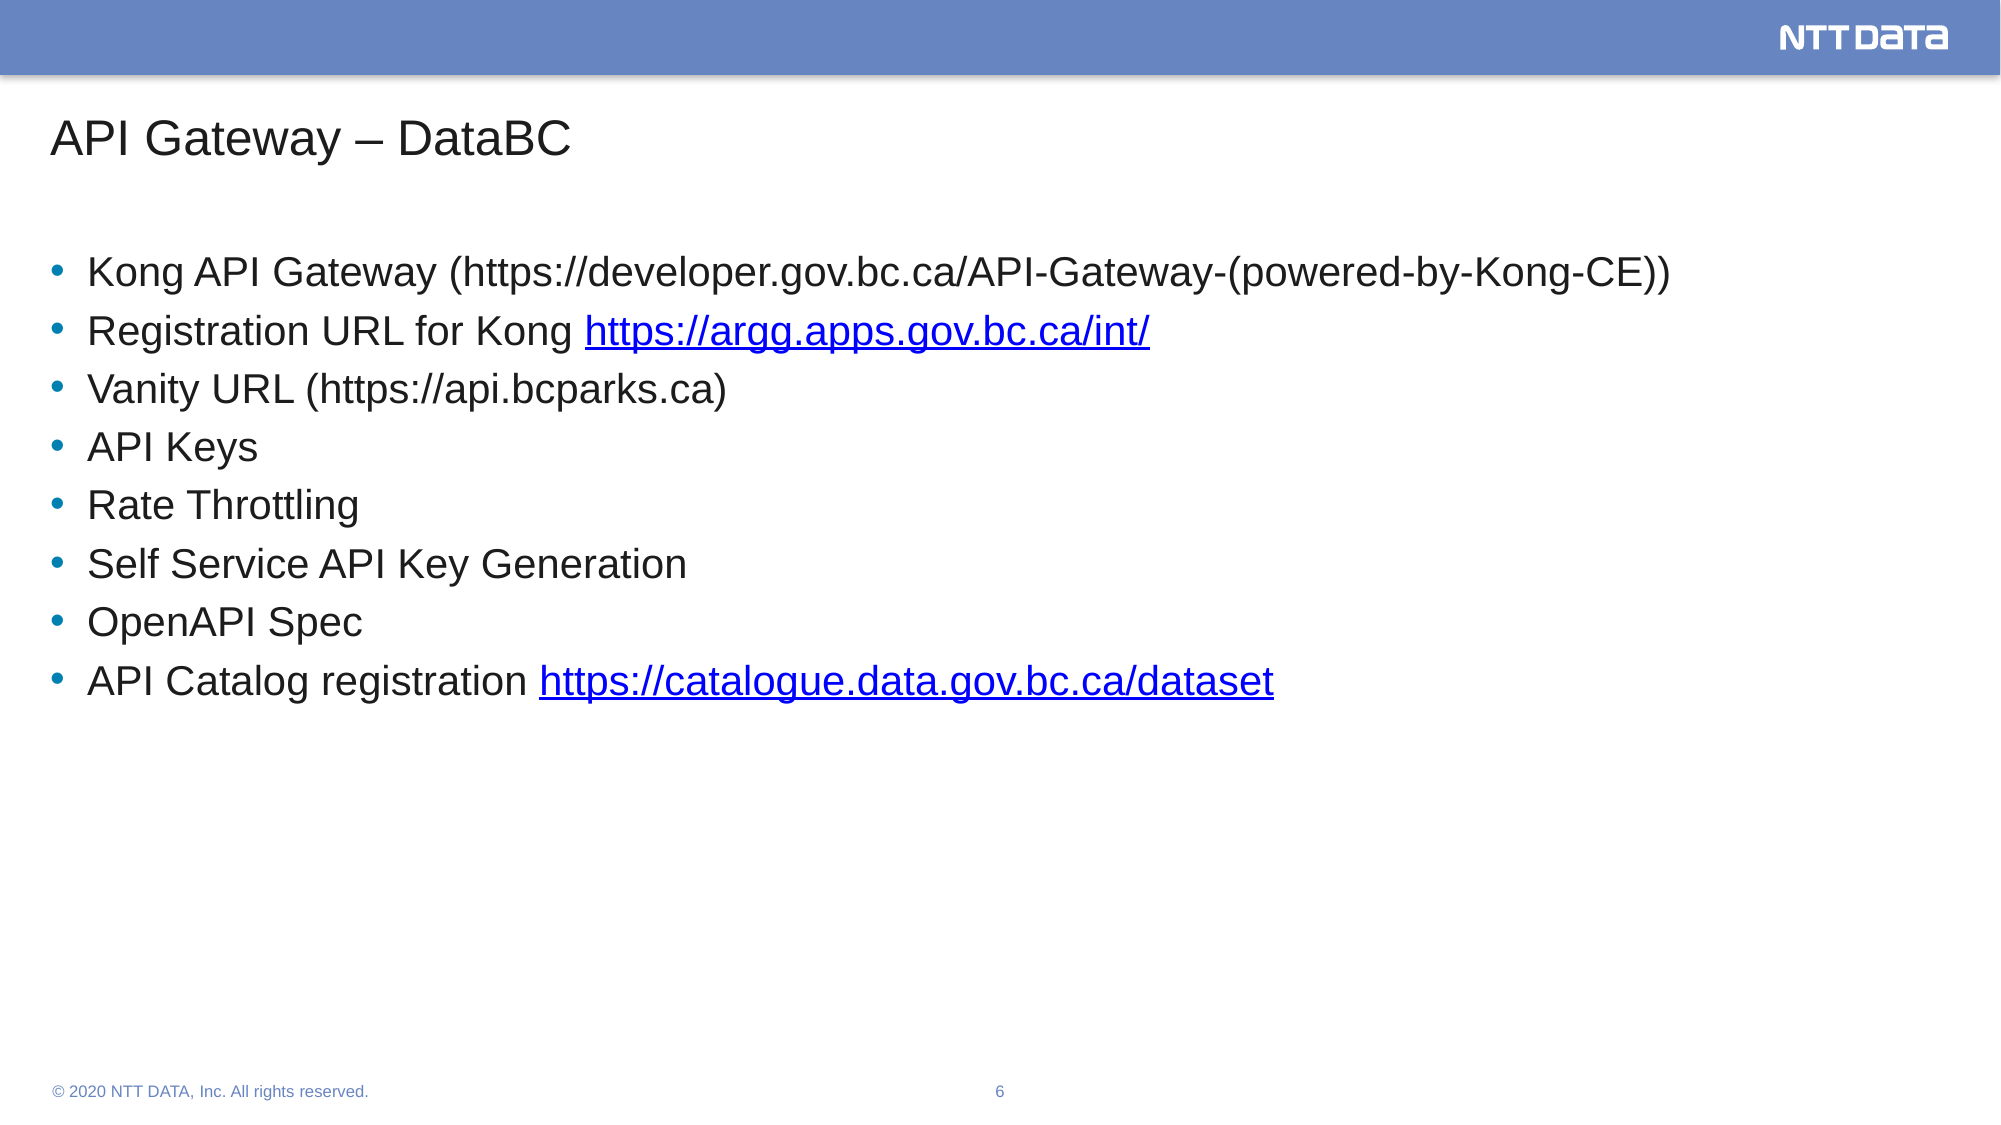

# API Gateway – DataBC
Kong API Gateway (https://developer.gov.bc.ca/API-Gateway-(powered-by-Kong-CE))
Registration URL for Kong https://argg.apps.gov.bc.ca/int/
Vanity URL (https://api.bcparks.ca)
API Keys
Rate Throttling
Self Service API Key Generation
OpenAPI Spec
API Catalog registration https://catalogue.data.gov.bc.ca/dataset

© 2020 NTT DATA, Inc. All rights reserved.
6